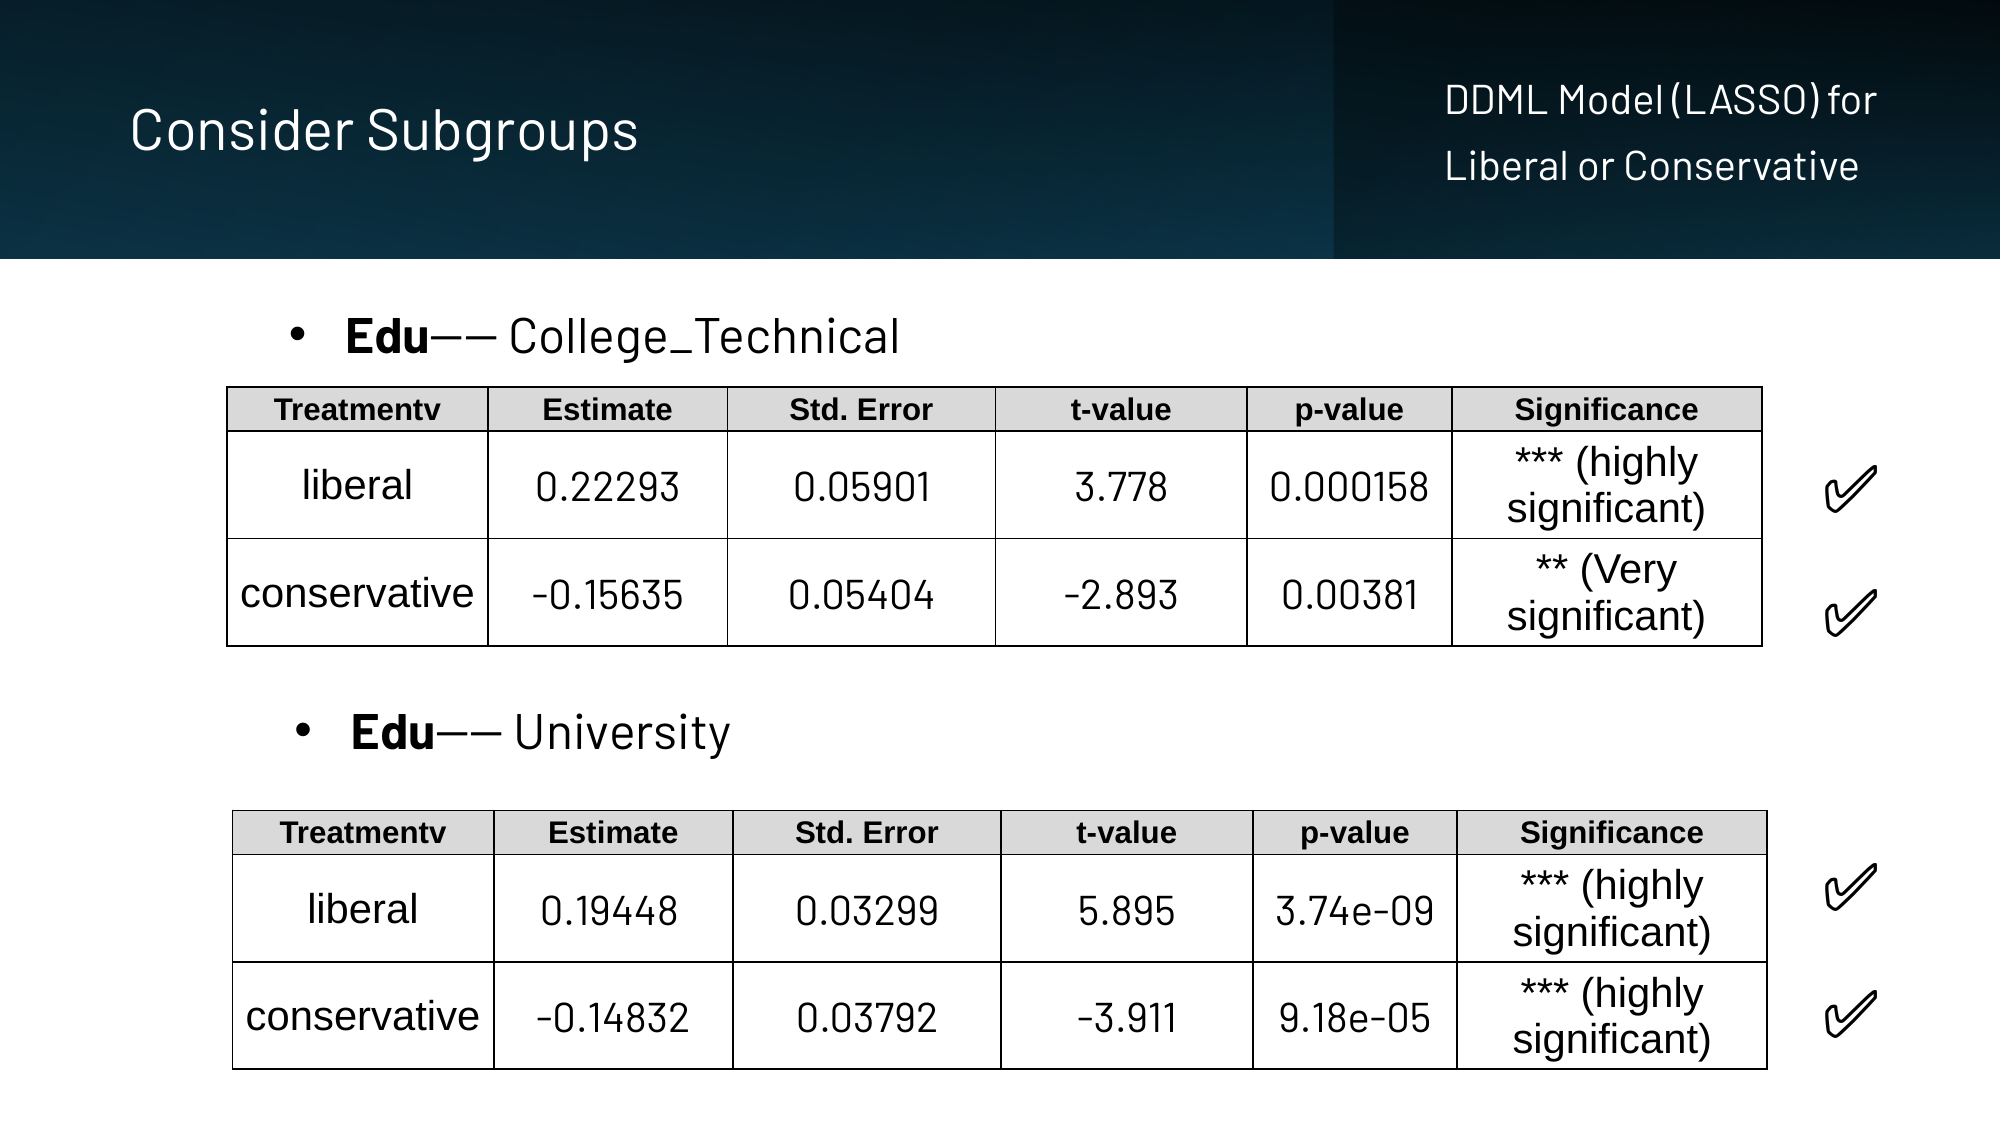

Consider Subgroups
DDML Model for Conservative
DDML Model (LASSO) for
Liberal or Conservative
Edu---- College_Technical
| Treatmentv | Estimate | Std. Error | t-value | p-value | Significance |
| --- | --- | --- | --- | --- | --- |
| liberal | 0.22293 | 0.05901 | 3.778 | 0.000158 | \*\*\* (highly significant) |
| conservative | -0.15635 | 0.05404 | -2.893 | 0.00381 | \*\* (Very significant) |
✅
✅
Edu---- University
| Treatmentv | Estimate | Std. Error | t-value | p-value | Significance |
| --- | --- | --- | --- | --- | --- |
| liberal | 0.19448 | 0.03299 | 5.895 | 3.74e-09 | \*\*\* (highly significant) |
| conservative | -0.14832 | 0.03792 | -3.911 | 9.18e-05 | \*\*\* (highly significant) |
✅
✅